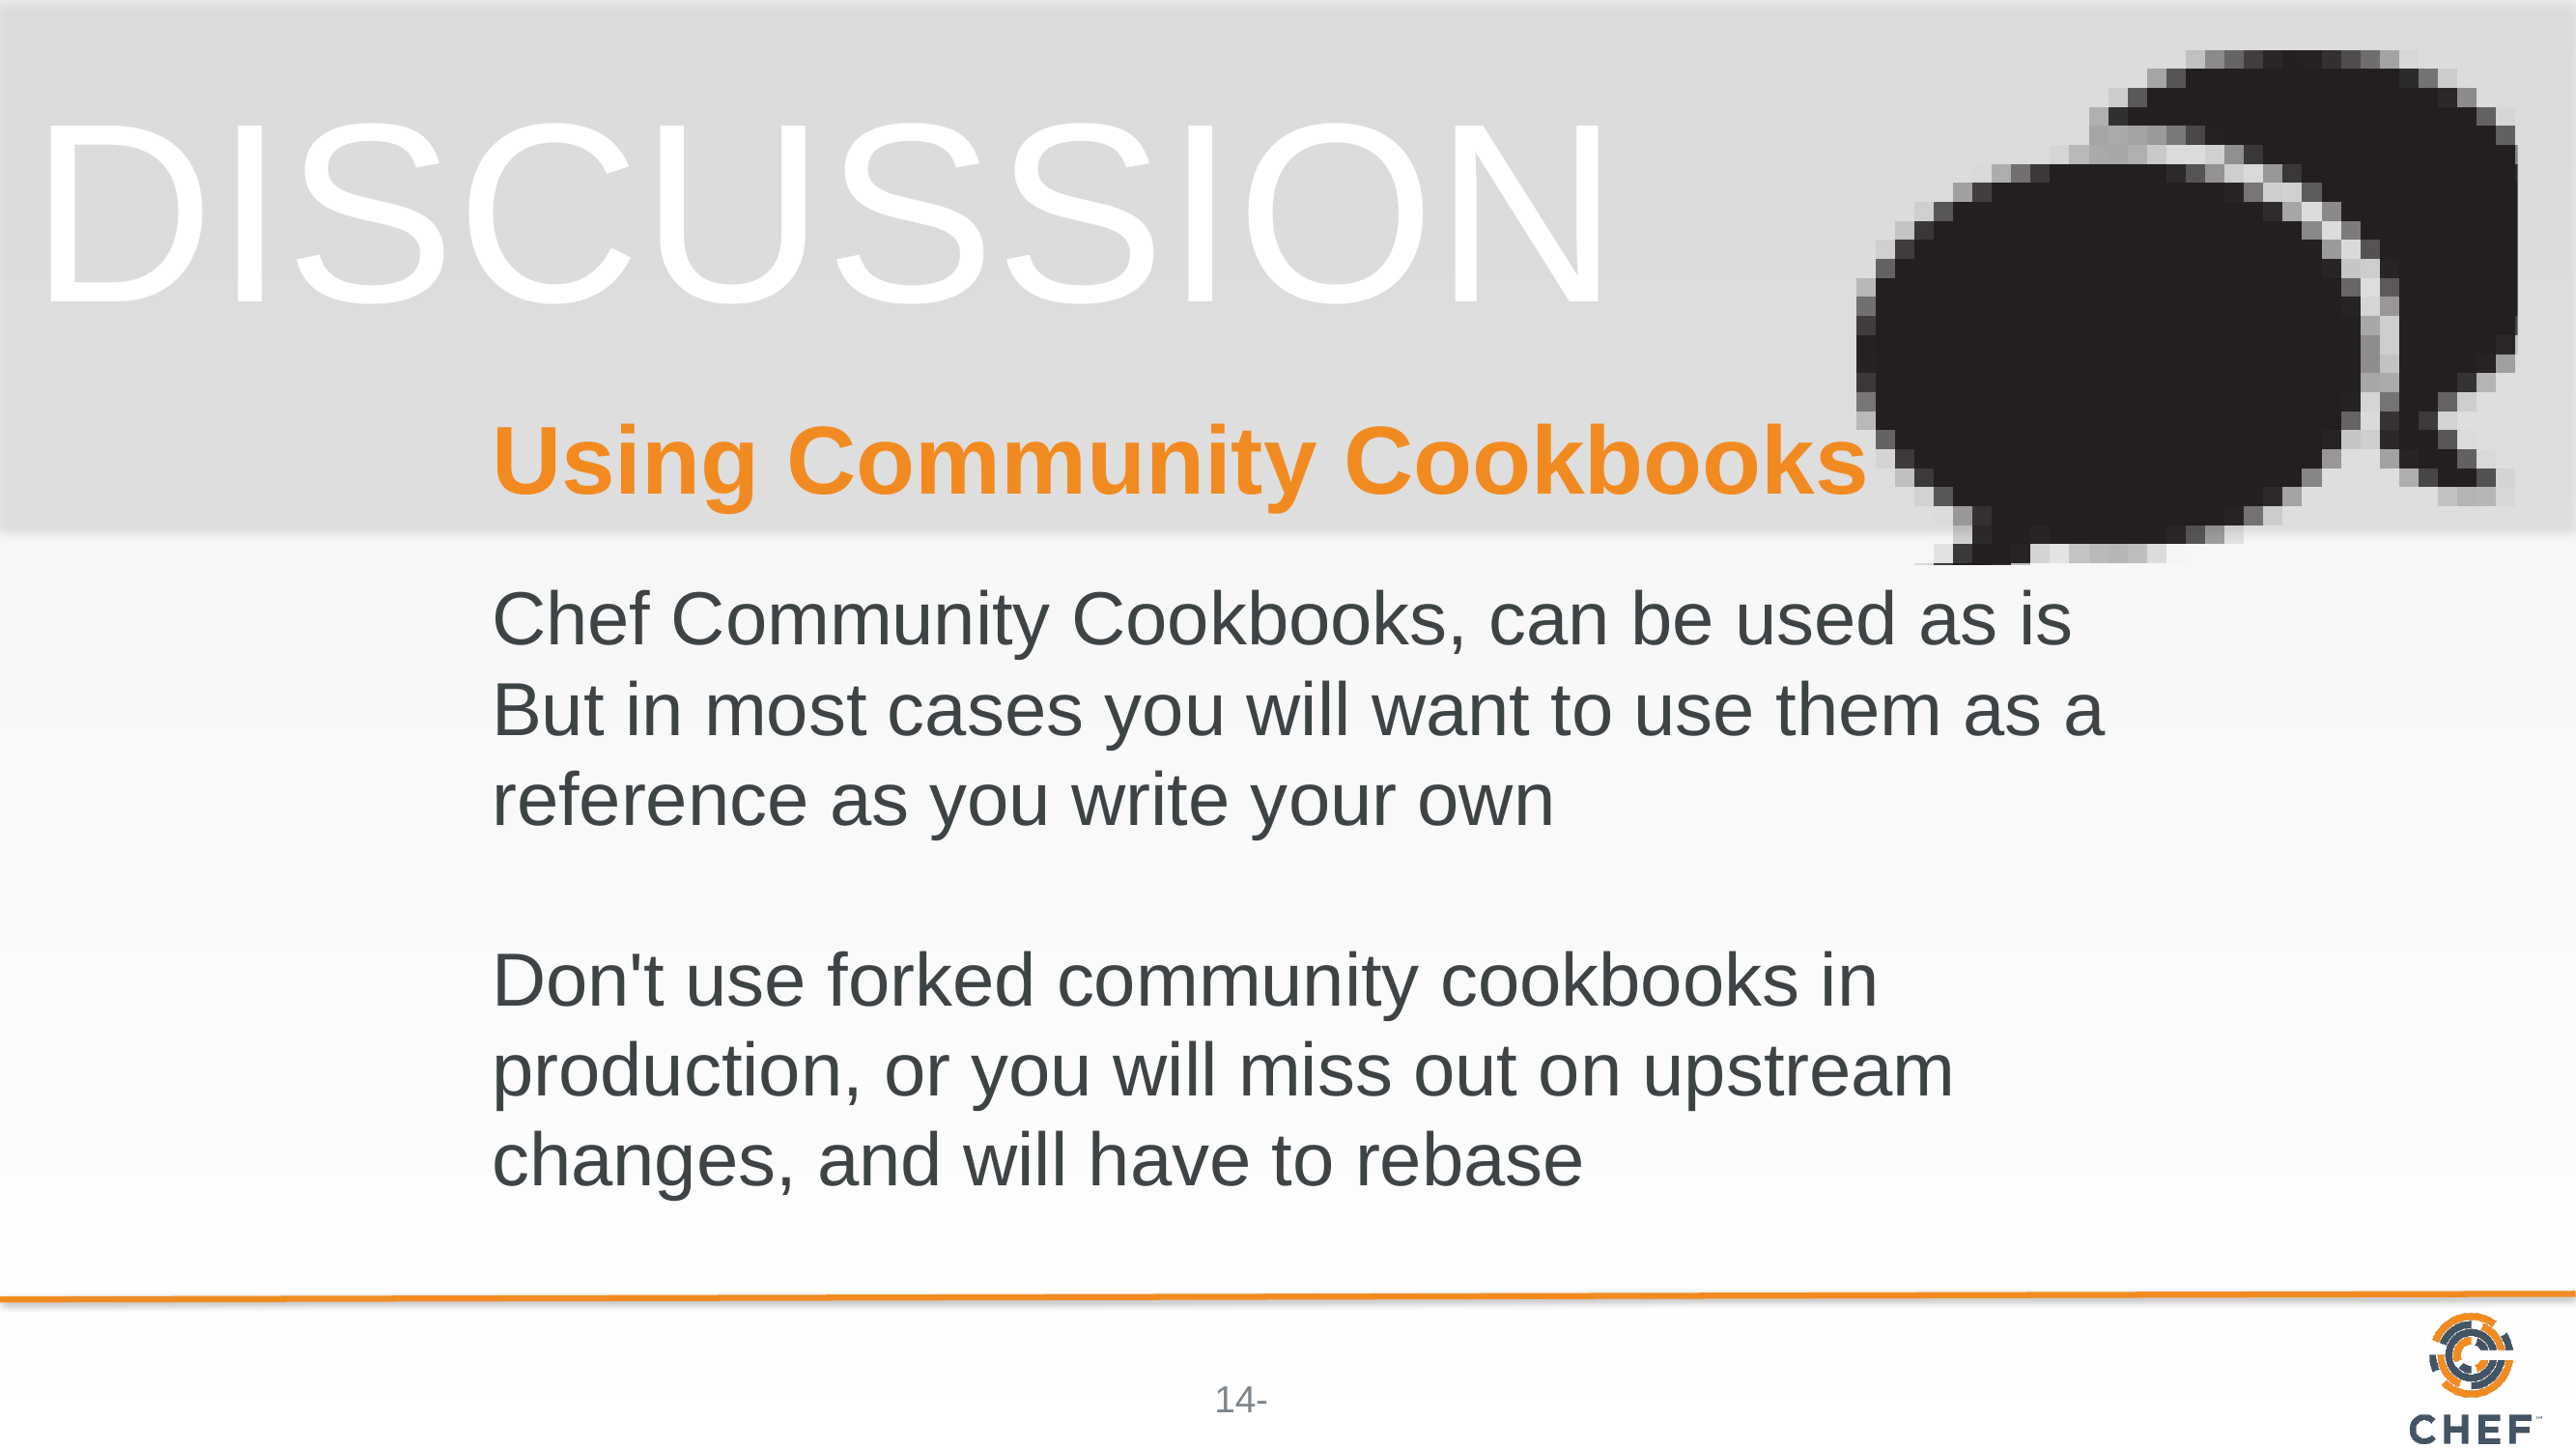

# Using Community Cookbooks
Chef Community Cookbooks, can be used as is
But in most cases you will want to use them as a reference as you write your own

Don't use forked community cookbooks in production, or you will miss out on upstream changes, and will have to rebase